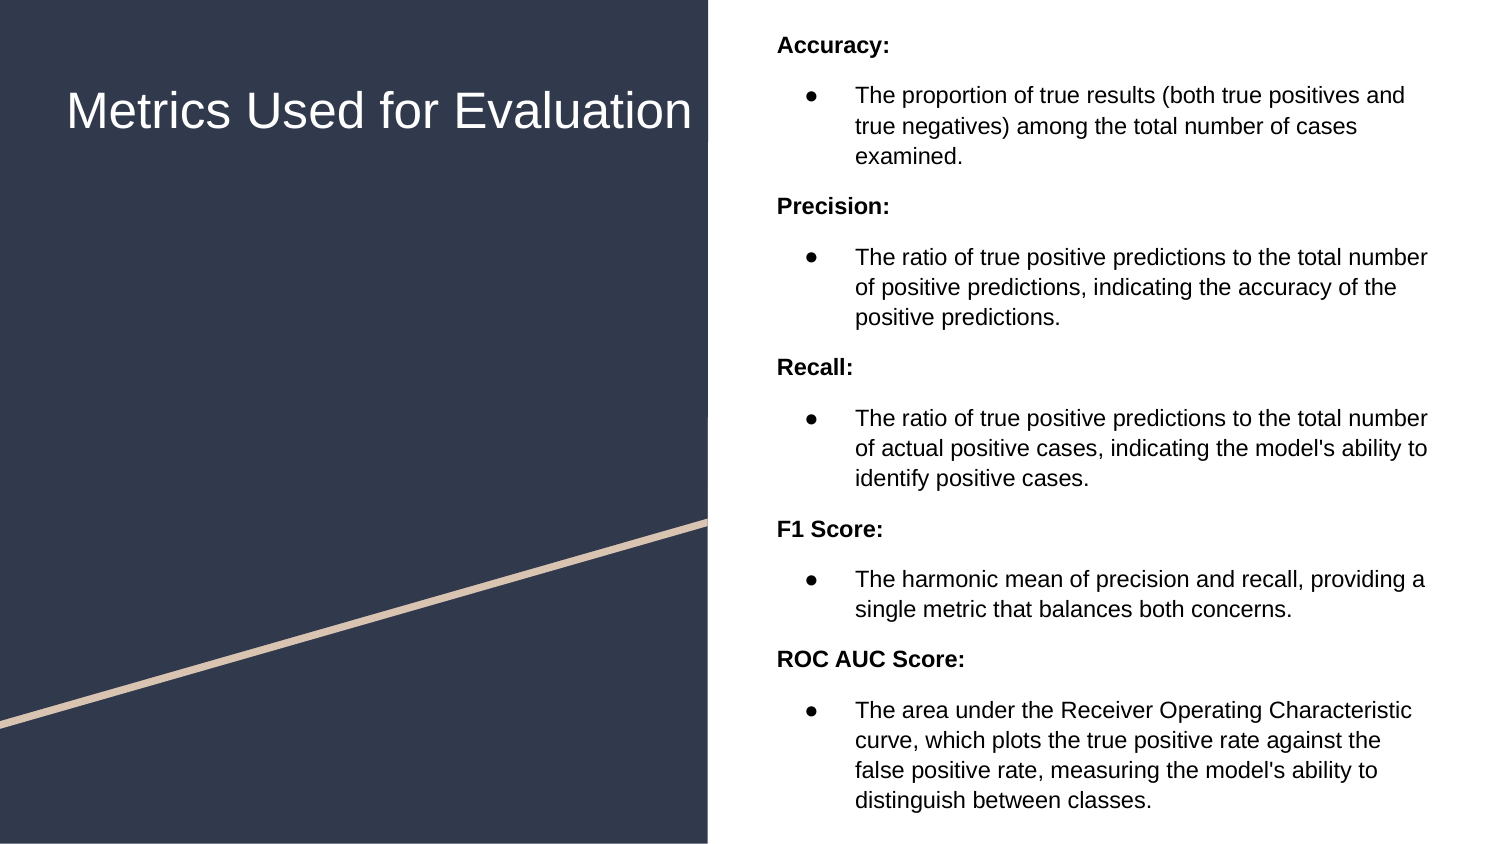

Accuracy:
The proportion of true results (both true positives and true negatives) among the total number of cases examined.
Precision:
The ratio of true positive predictions to the total number of positive predictions, indicating the accuracy of the positive predictions.
Recall:
The ratio of true positive predictions to the total number of actual positive cases, indicating the model's ability to identify positive cases.
F1 Score:
The harmonic mean of precision and recall, providing a single metric that balances both concerns.
ROC AUC Score:
The area under the Receiver Operating Characteristic curve, which plots the true positive rate against the false positive rate, measuring the model's ability to distinguish between classes.

# Metrics Used for Evaluation